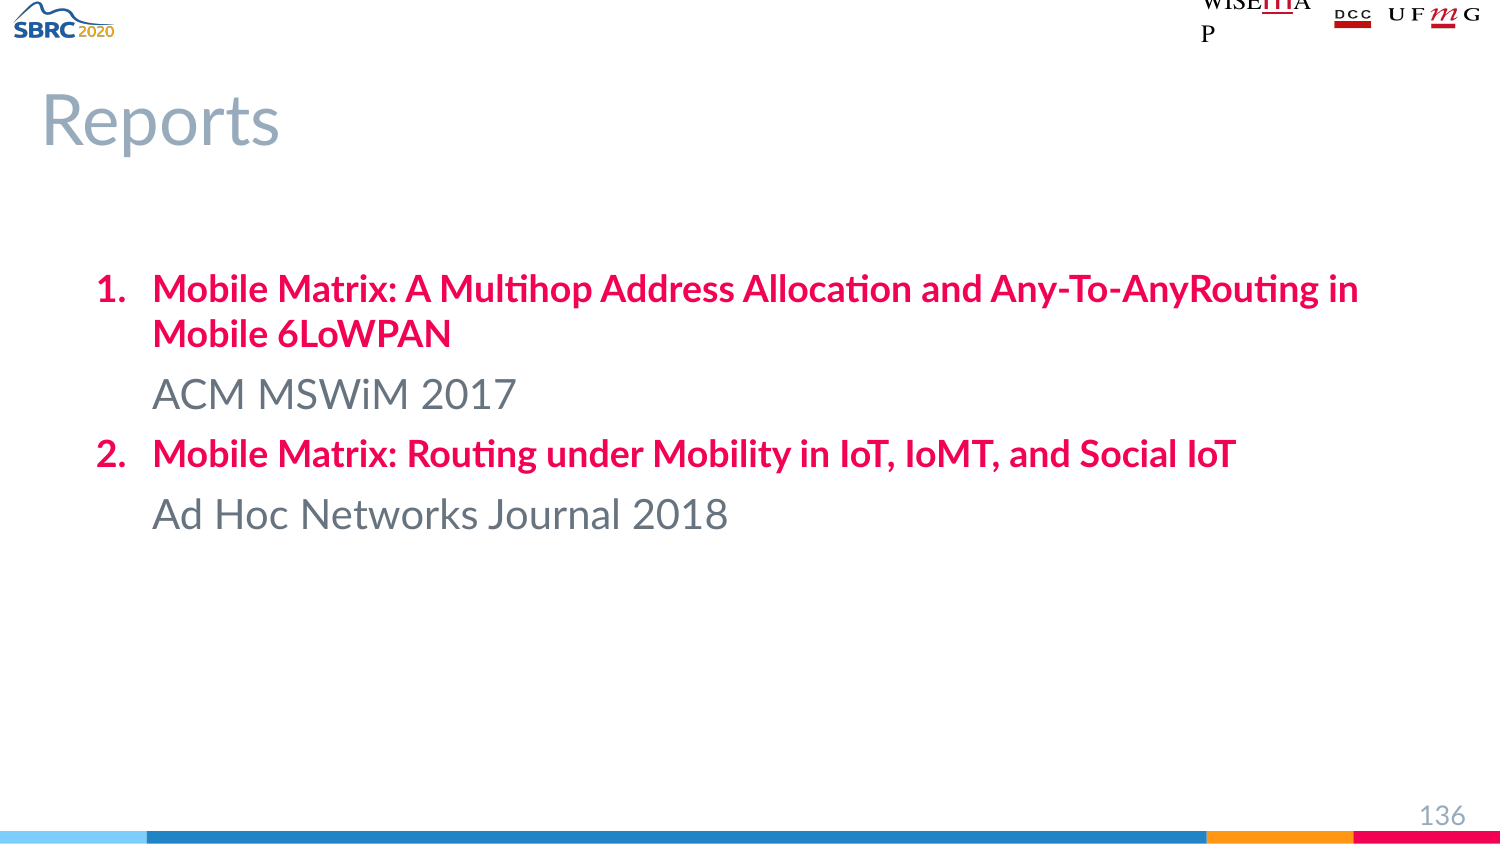

# Reports
Mobile Matrix: A Multihop Address Allocation and Any-To-AnyRouting in Mobile 6LoWPAN
ACM MSWiM 2017
Mobile Matrix: Routing under Mobility in IoT, IoMT, and Social IoT
Ad Hoc Networks Journal 2018

136